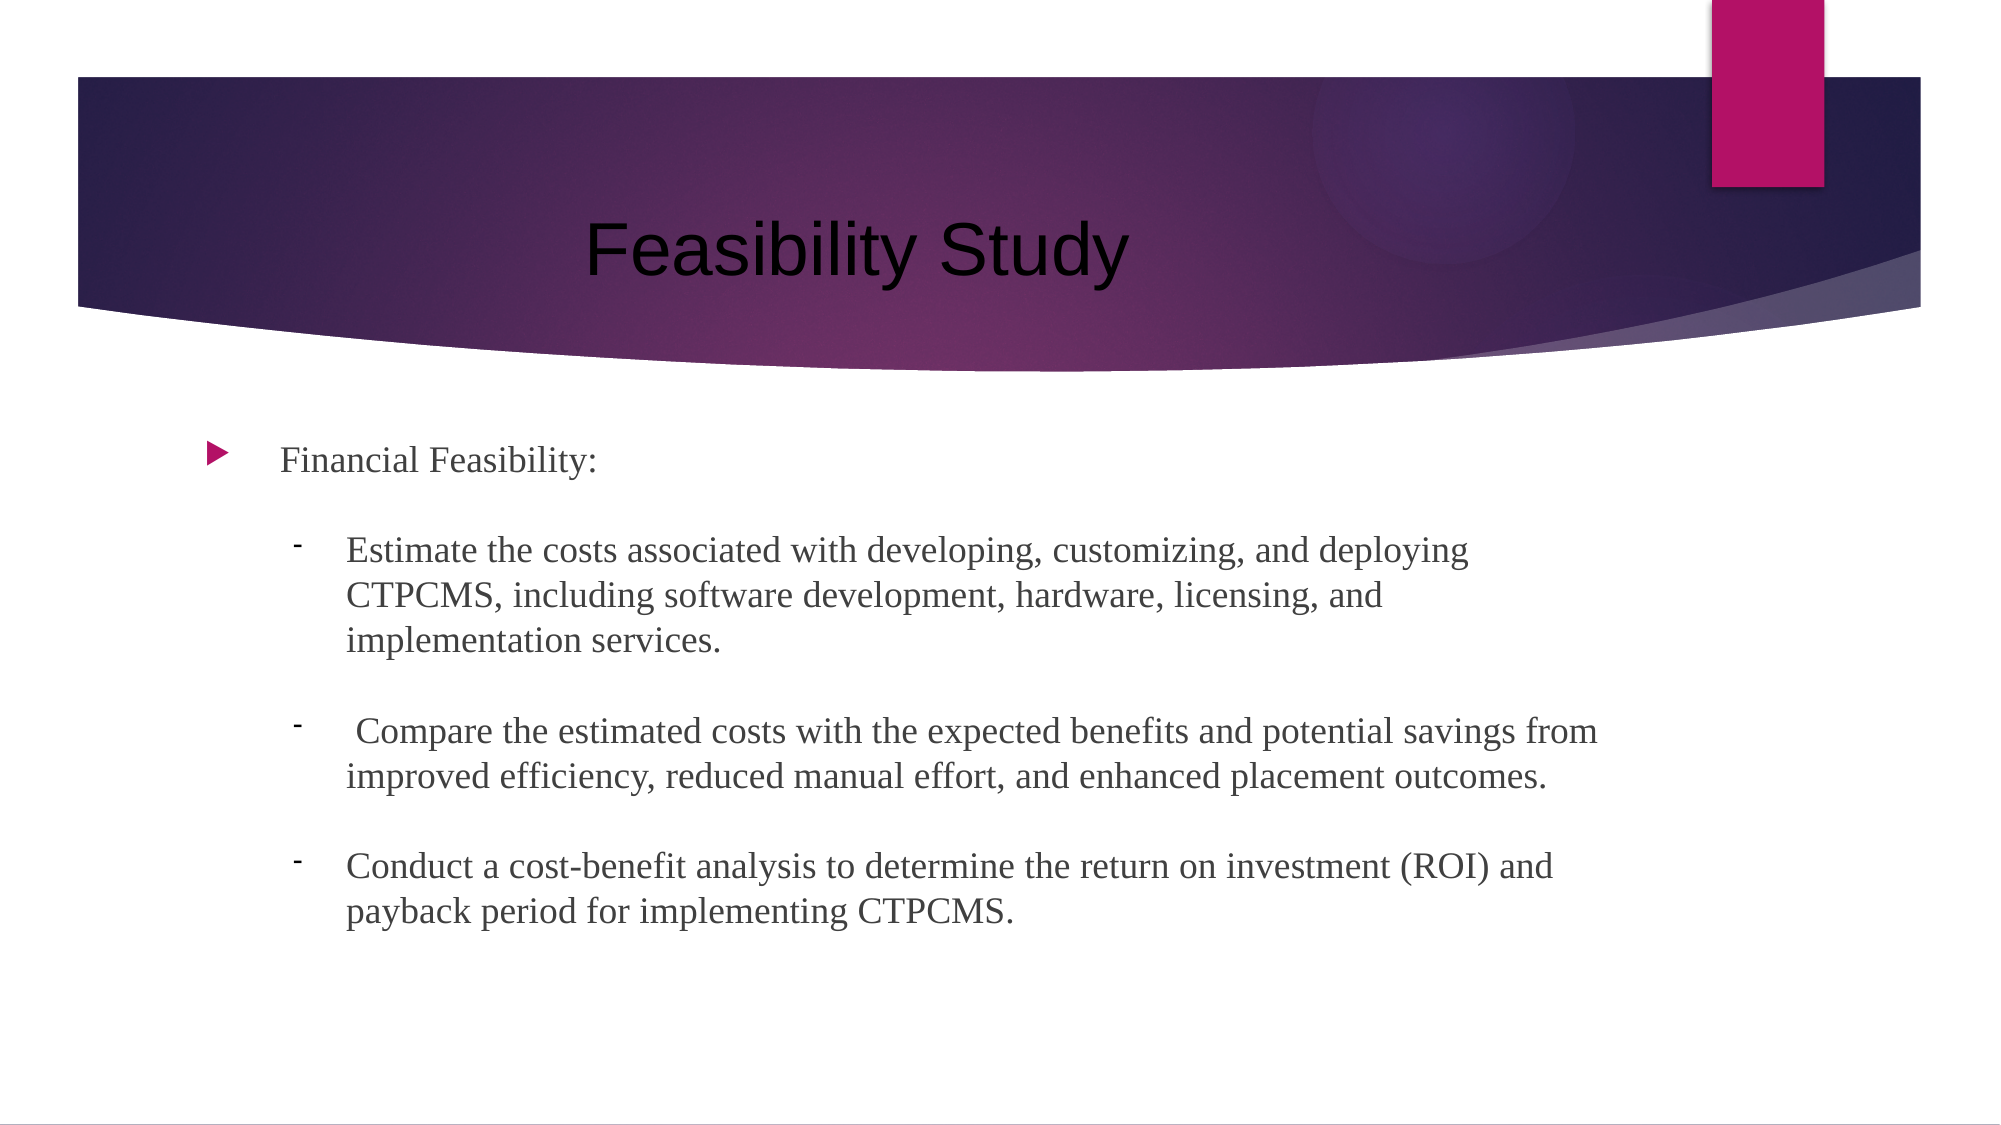

# Feasibility Study
  Financial Feasibility:
Estimate the costs associated with developing, customizing, and deploying CTPCMS, including software development, hardware, licensing, and implementation services.
 Compare the estimated costs with the expected benefits and potential savings from improved efficiency, reduced manual effort, and enhanced placement outcomes.
Conduct a cost-benefit analysis to determine the return on investment (ROI) and payback period for implementing CTPCMS.